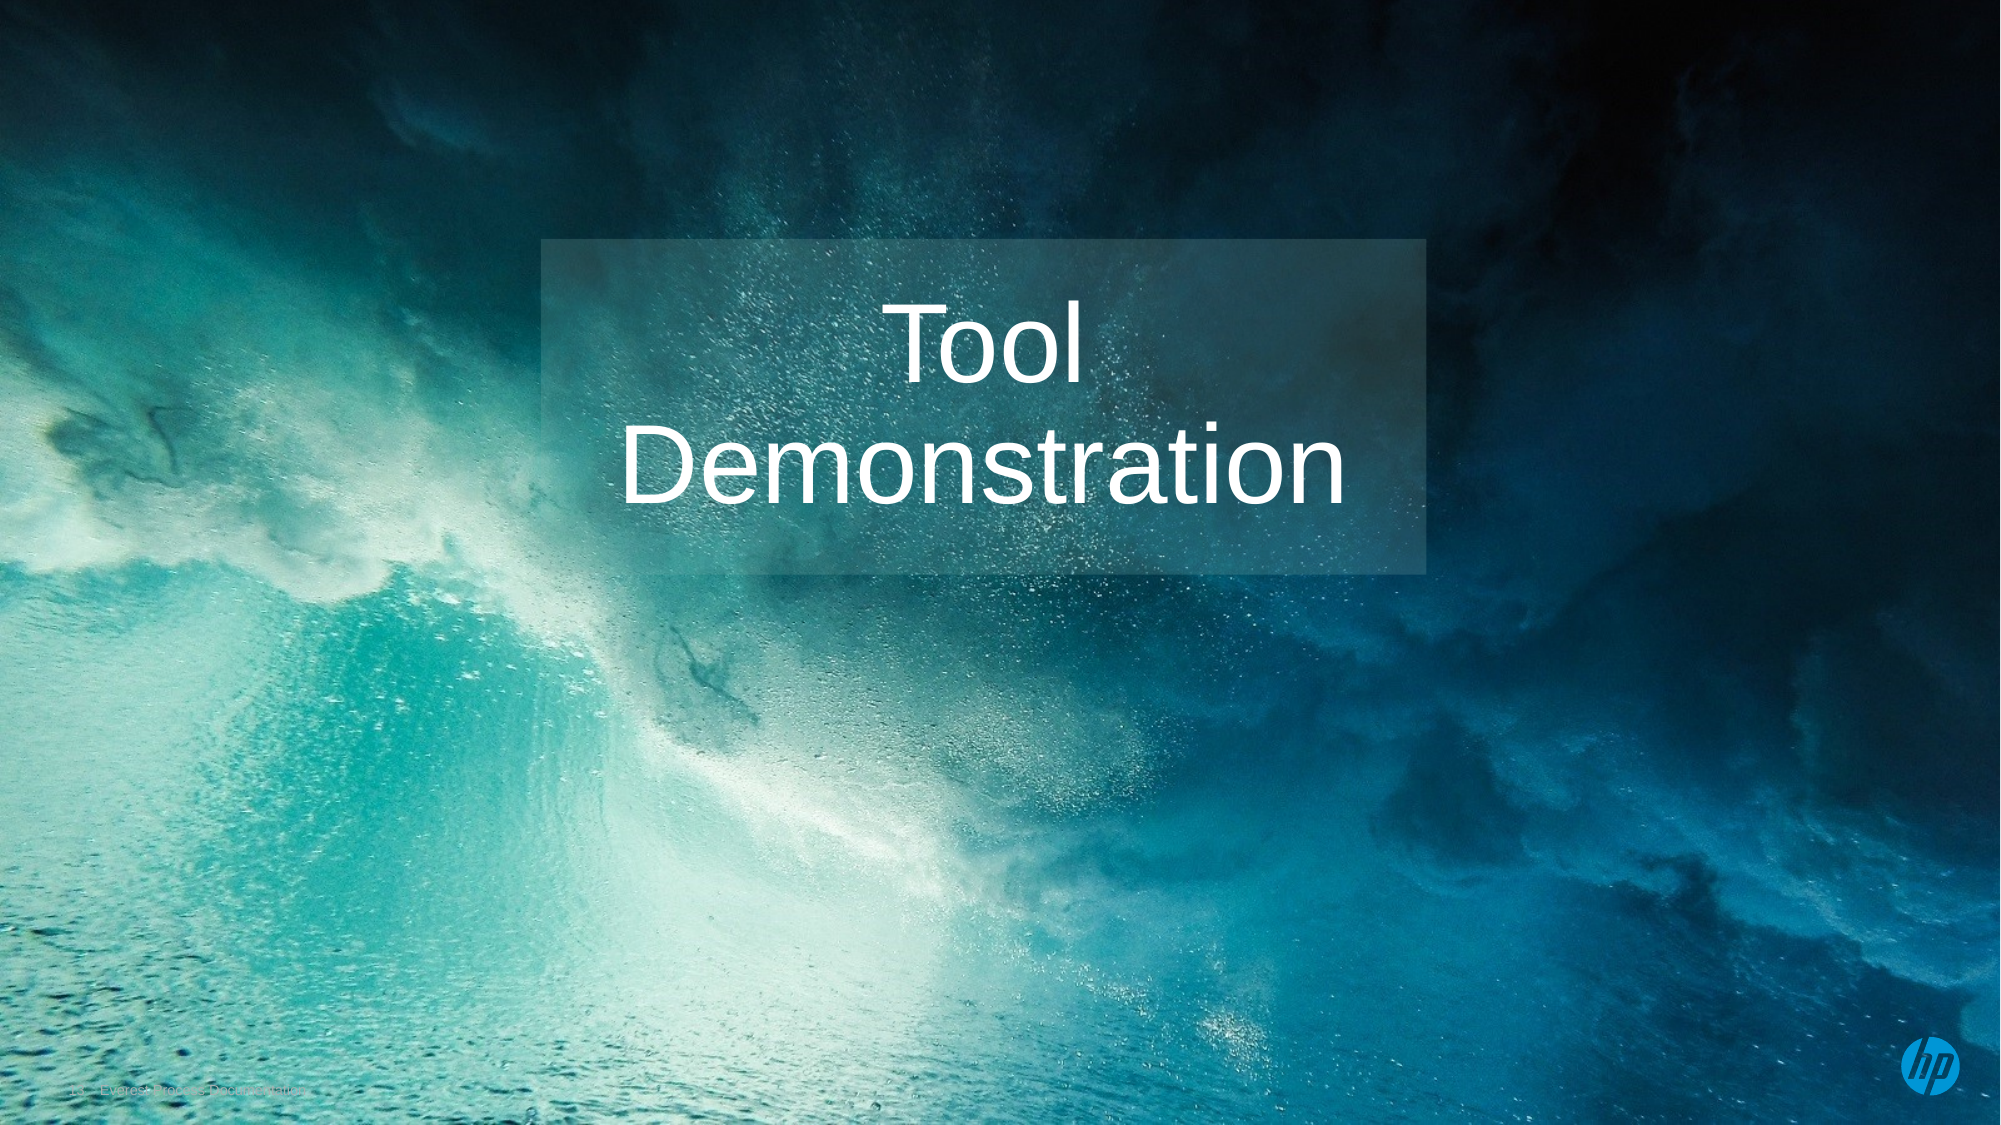

# Tool Demonstration
13
Everest Process Documentation